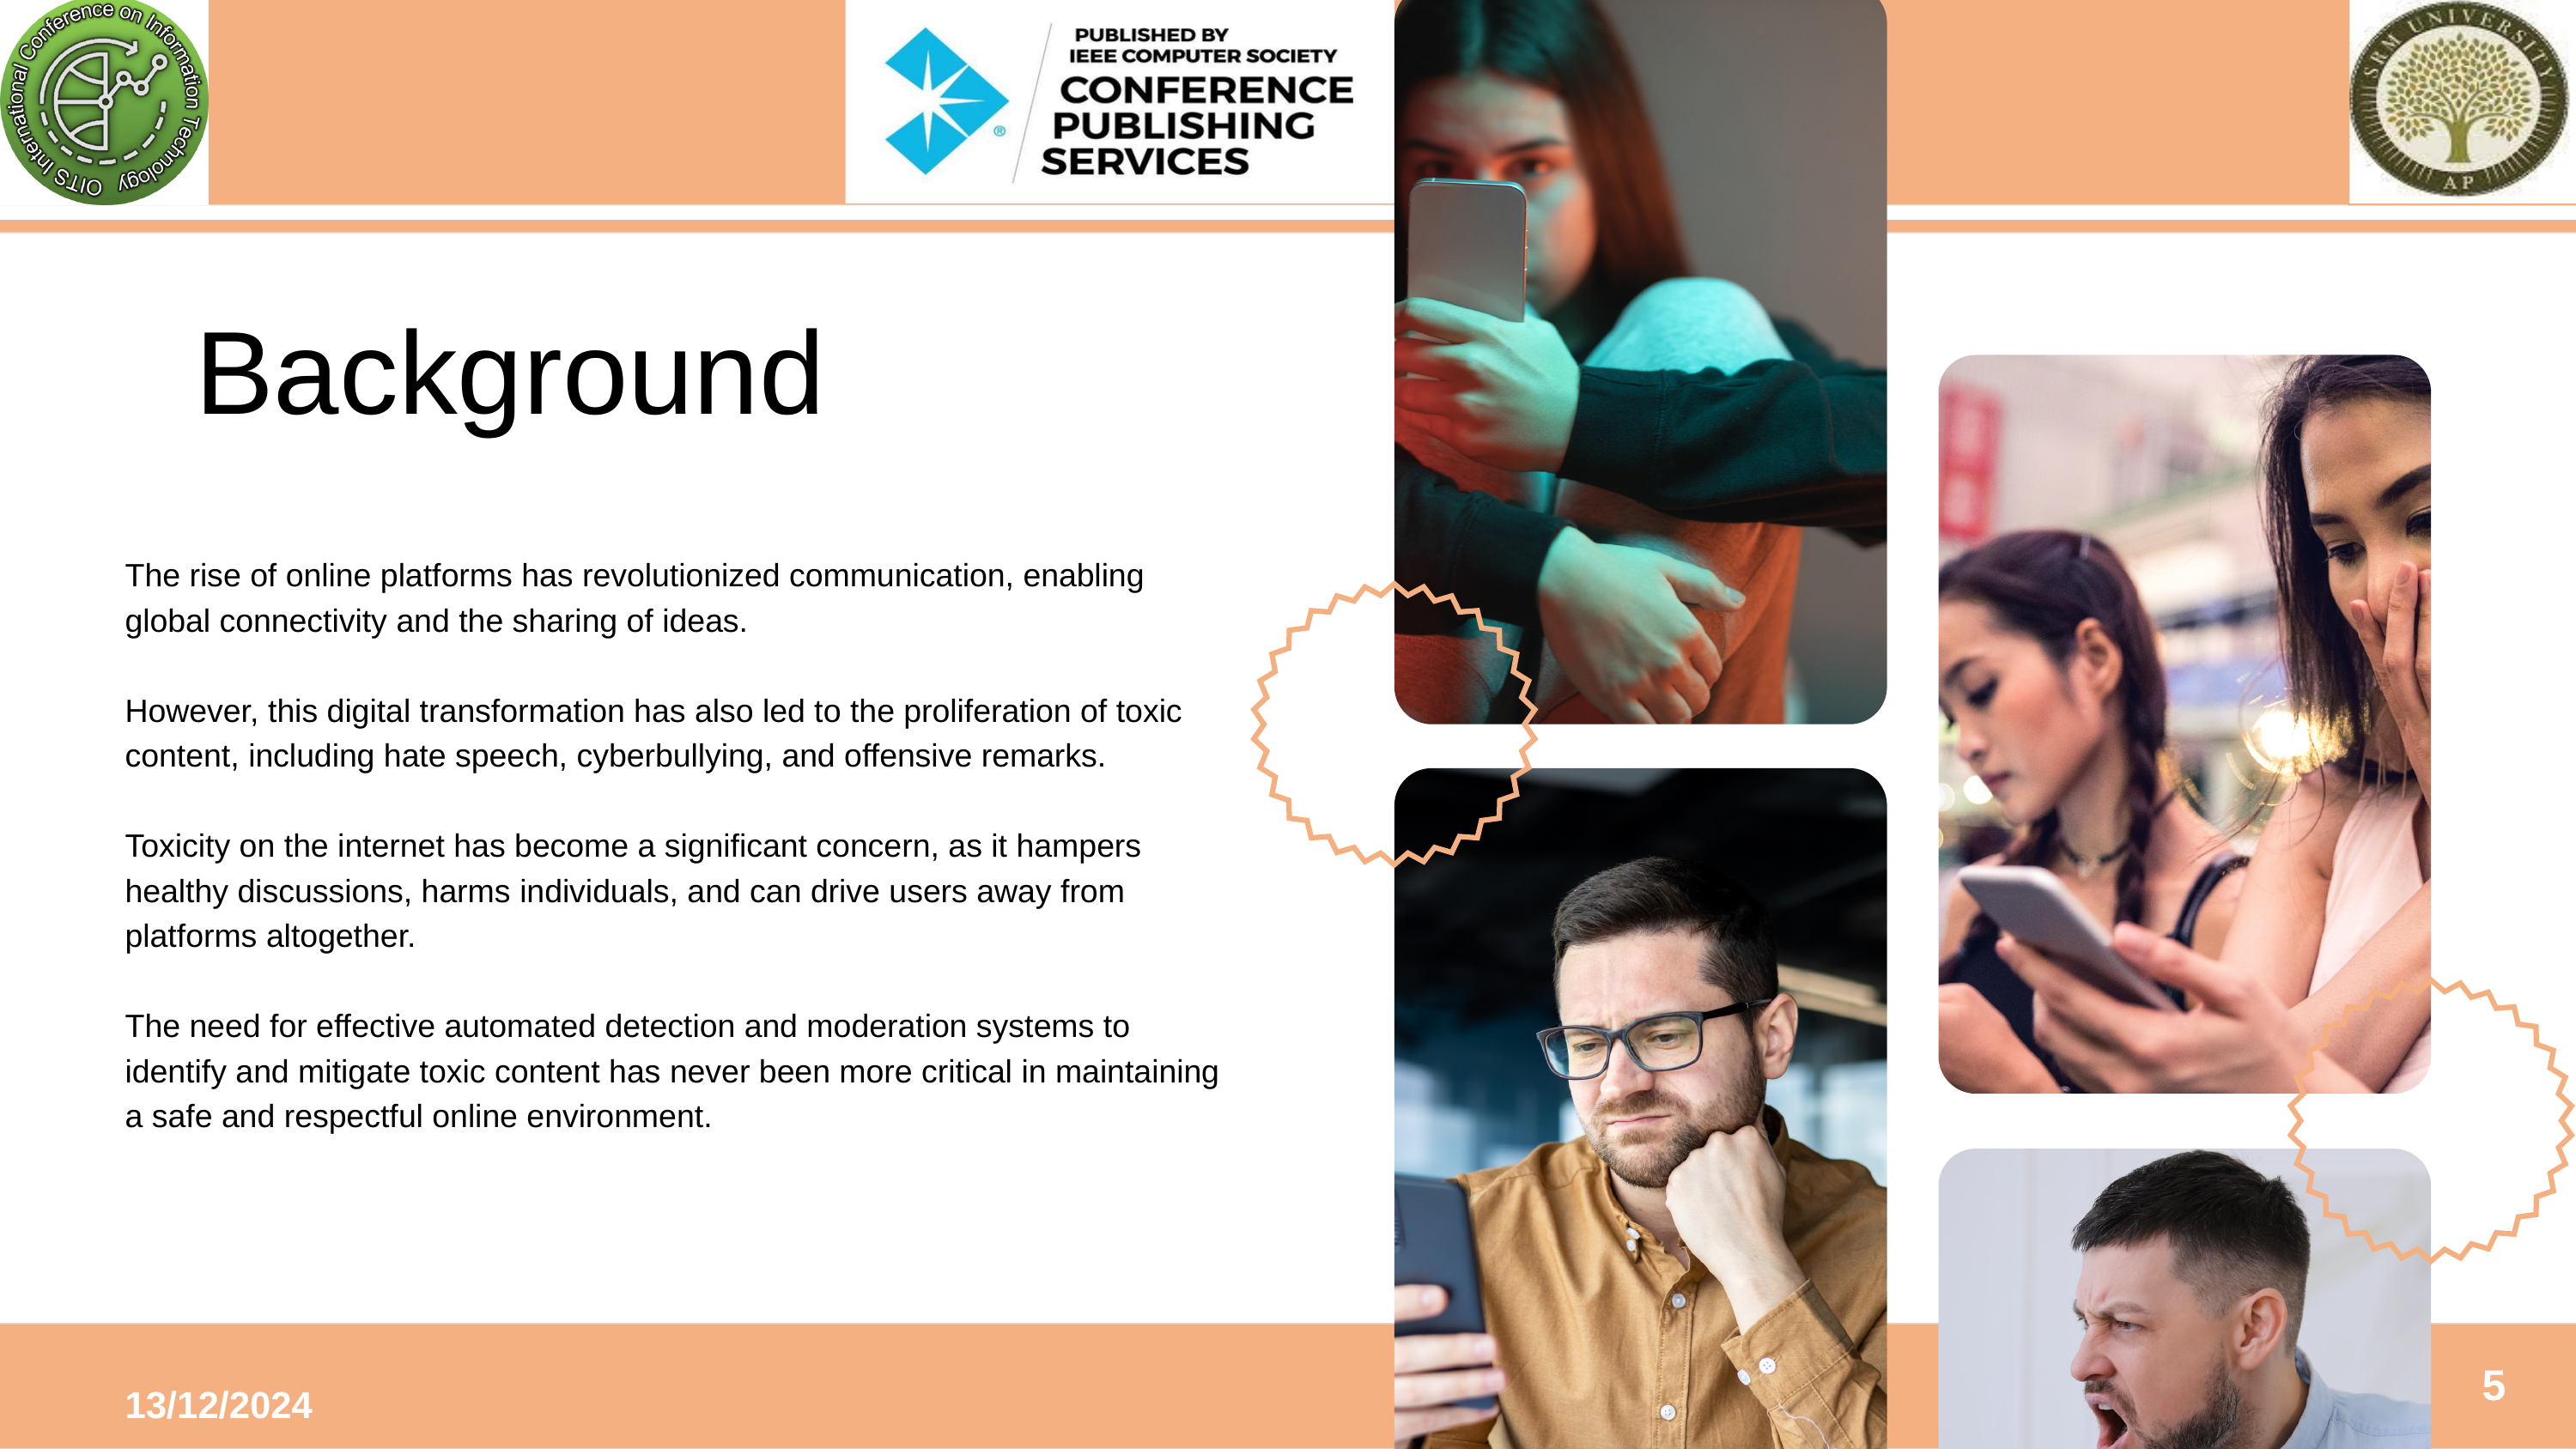

Background

The rise of online platforms has revolutionized communication, enabling global connectivity and the sharing of ideas.

However, this digital transformation has also led to the proliferation of toxic content, including hate speech, cyberbullying, and offensive remarks.

Toxicity on the internet has become a significant concern, as it hampers healthy discussions, harms individuals, and can drive users away from platforms altogether.

The need for effective automated detection and moderation systems to identify and mitigate toxic content has never been more critical in maintaining a safe and respectful online environment.

3
5
13/12/2024